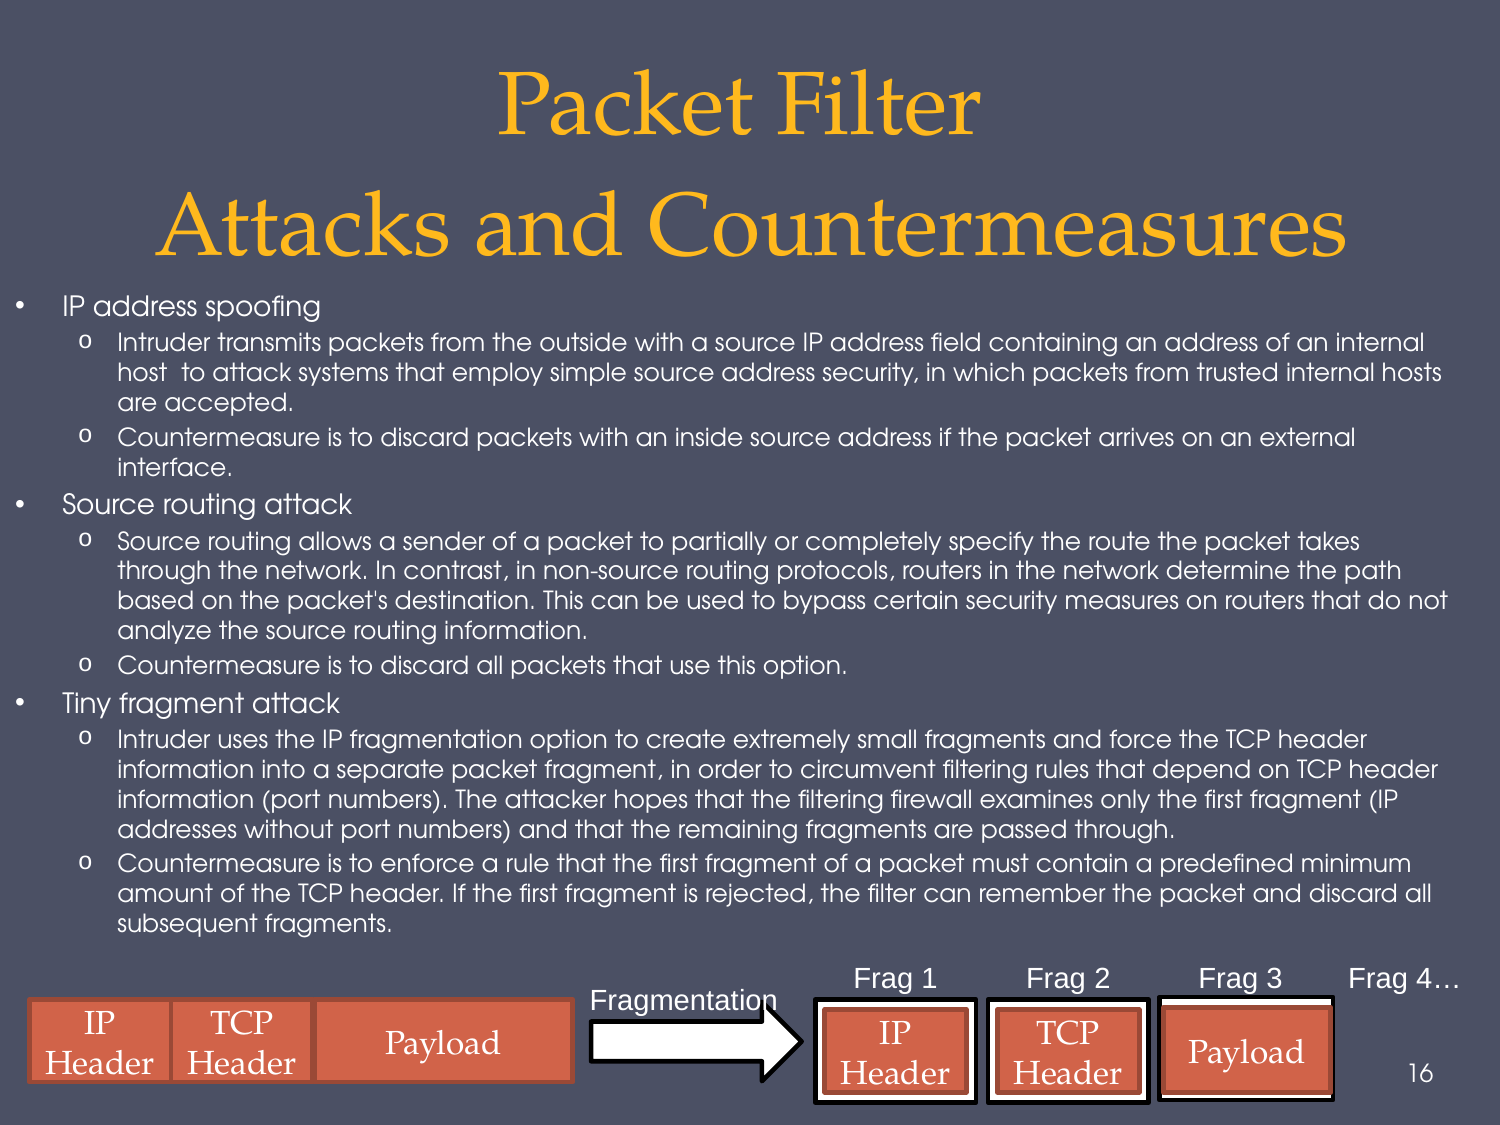

# Packet Filter Attacks and Countermeasures
IP address spoofing
Intruder transmits packets from the outside with a source IP address field containing an address of an internal host  to attack systems that employ simple source address security, in which packets from trusted internal hosts are accepted.
Countermeasure is to discard packets with an inside source address if the packet arrives on an external interface.
Source routing attack
Source routing allows a sender of a packet to partially or completely specify the route the packet takes through the network. In contrast, in non-source routing protocols, routers in the network determine the path based on the packet's destination. This can be used to bypass certain security measures on routers that do not analyze the source routing information.
Countermeasure is to discard all packets that use this option.
Tiny fragment attack
Intruder uses the IP fragmentation option to create extremely small fragments and force the TCP header information into a separate packet fragment, in order to circumvent filtering rules that depend on TCP header information (port numbers). The attacker hopes that the filtering firewall examines only the first fragment (IP addresses without port numbers) and that the remaining fragments are passed through.
Countermeasure is to enforce a rule that the first fragment of a packet must contain a predefined minimum amount of the TCP header. If the first fragment is rejected, the filter can remember the packet and discard all subsequent fragments.

Frag 1
Frag 2
Frag 3
Frag 4…
Fragmentation

IP Header
TCP Header
Payload

Payload
IP Header
TCP Header
16